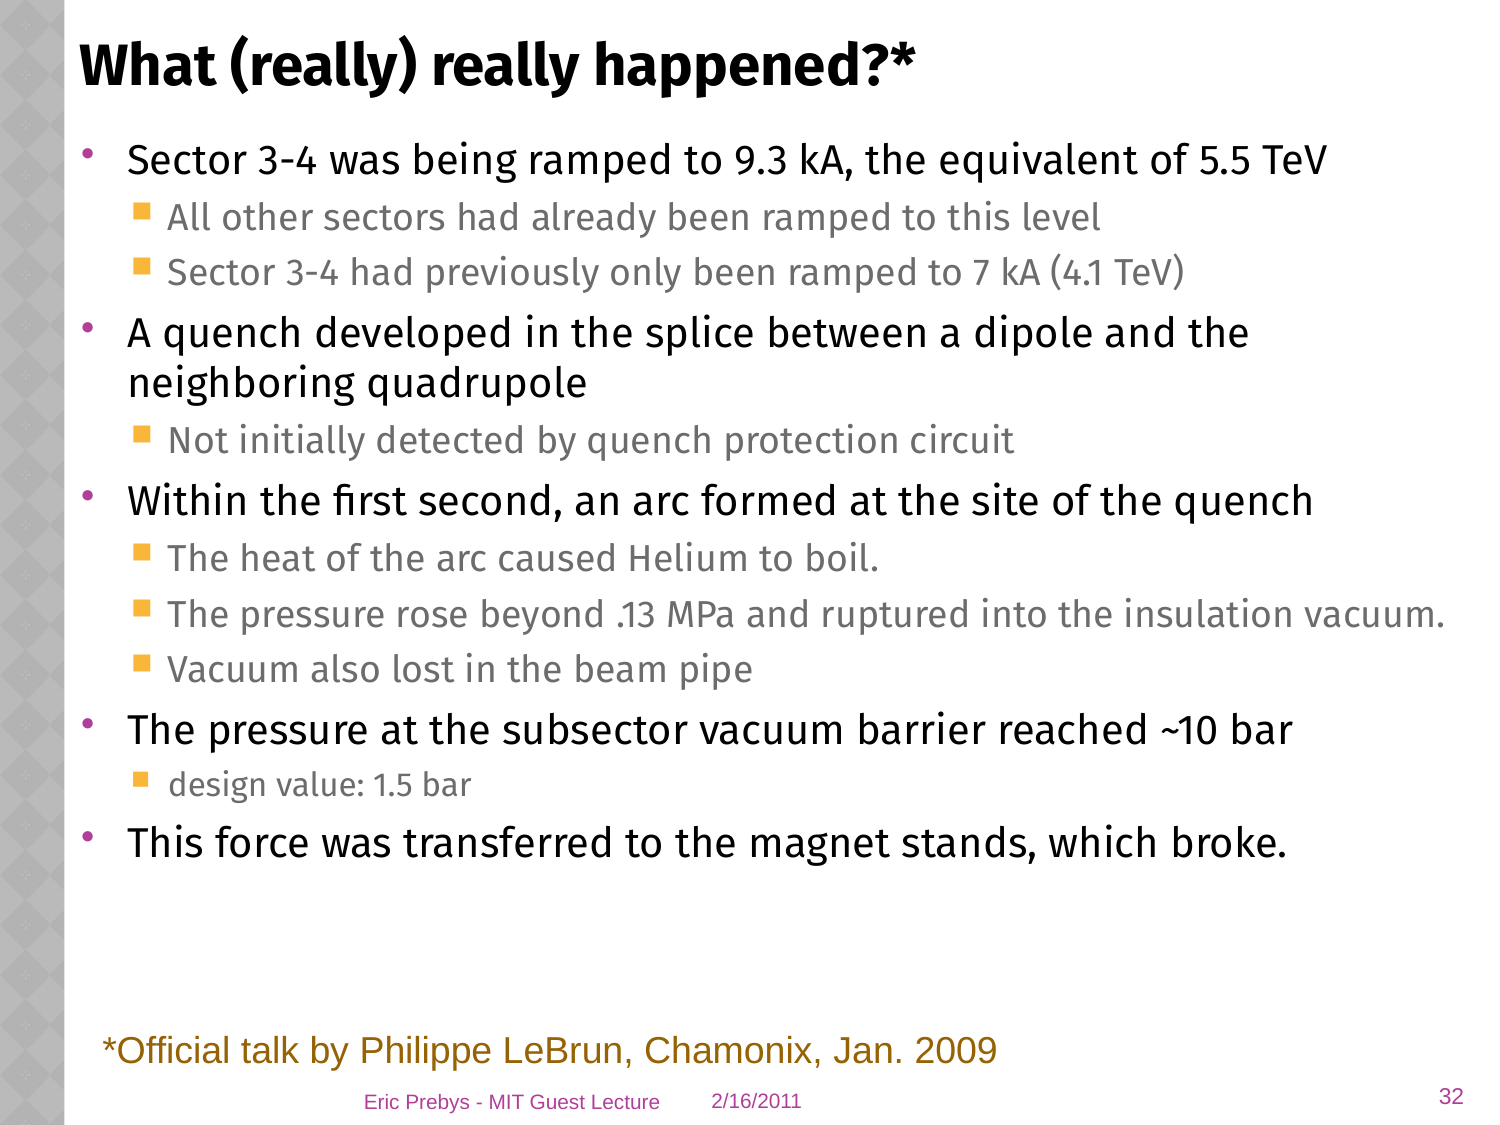

# What (really) really happened?*
Sector 3-4 was being ramped to 9.3 kA, the equivalent of 5.5 TeV
All other sectors had already been ramped to this level
Sector 3-4 had previously only been ramped to 7 kA (4.1 TeV)
A quench developed in the splice between a dipole and the neighboring quadrupole
Not initially detected by quench protection circuit
Within the first second, an arc formed at the site of the quench
The heat of the arc caused Helium to boil.
The pressure rose beyond .13 MPa and ruptured into the insulation vacuum.
Vacuum also lost in the beam pipe
The pressure at the subsector vacuum barrier reached ~10 bar
design value: 1.5 bar
This force was transferred to the magnet stands, which broke.
*Official talk by Philippe LeBrun, Chamonix, Jan. 2009
32
Eric Prebys - MIT Guest Lecture
2/16/2011